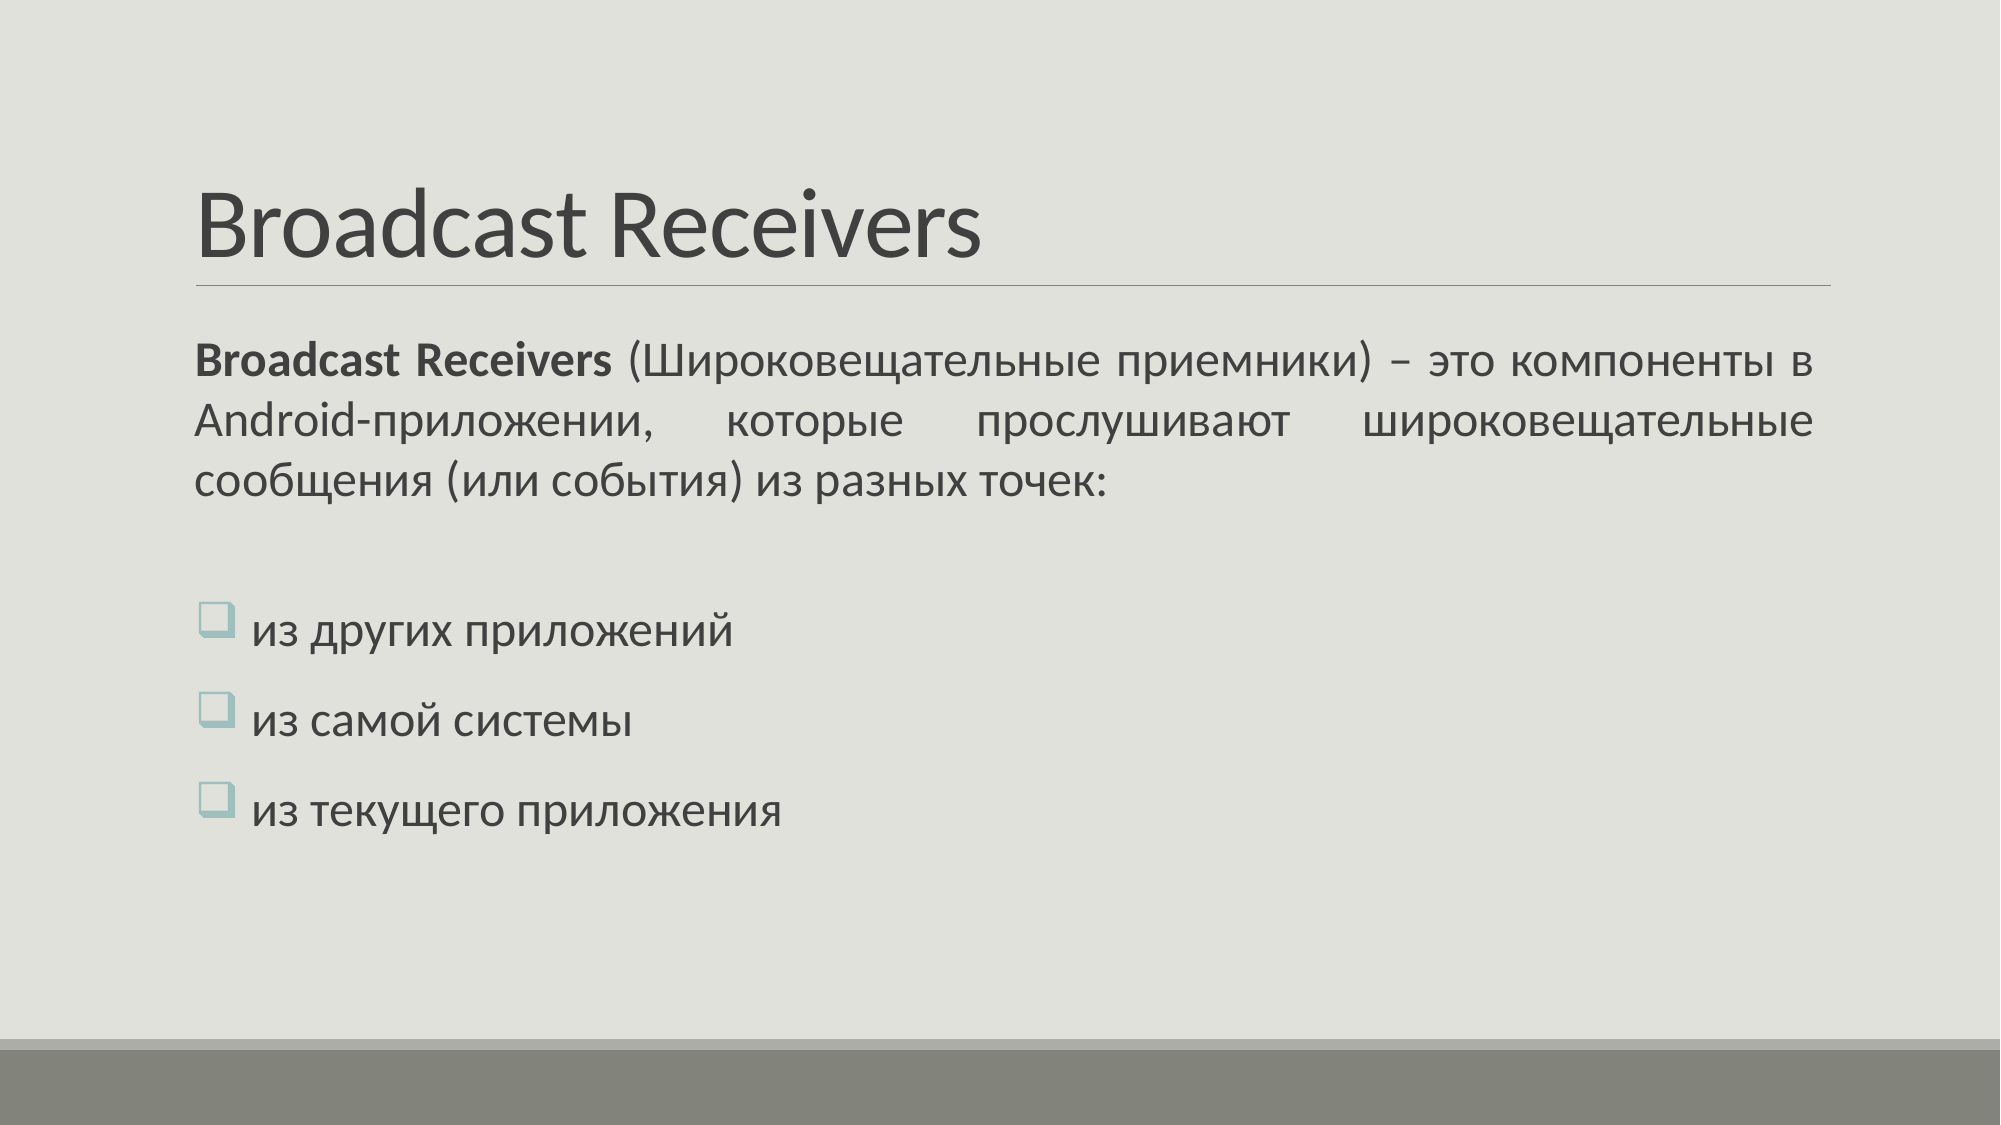

# Broadcast Receivers

Broadcast Receivers (Широковещательные приемники) – это компоненты в Android-приложении, которые прослушивают широковещательные сообщения (или события) из разных точек:

из других приложений
из самой системы
из текущего приложения